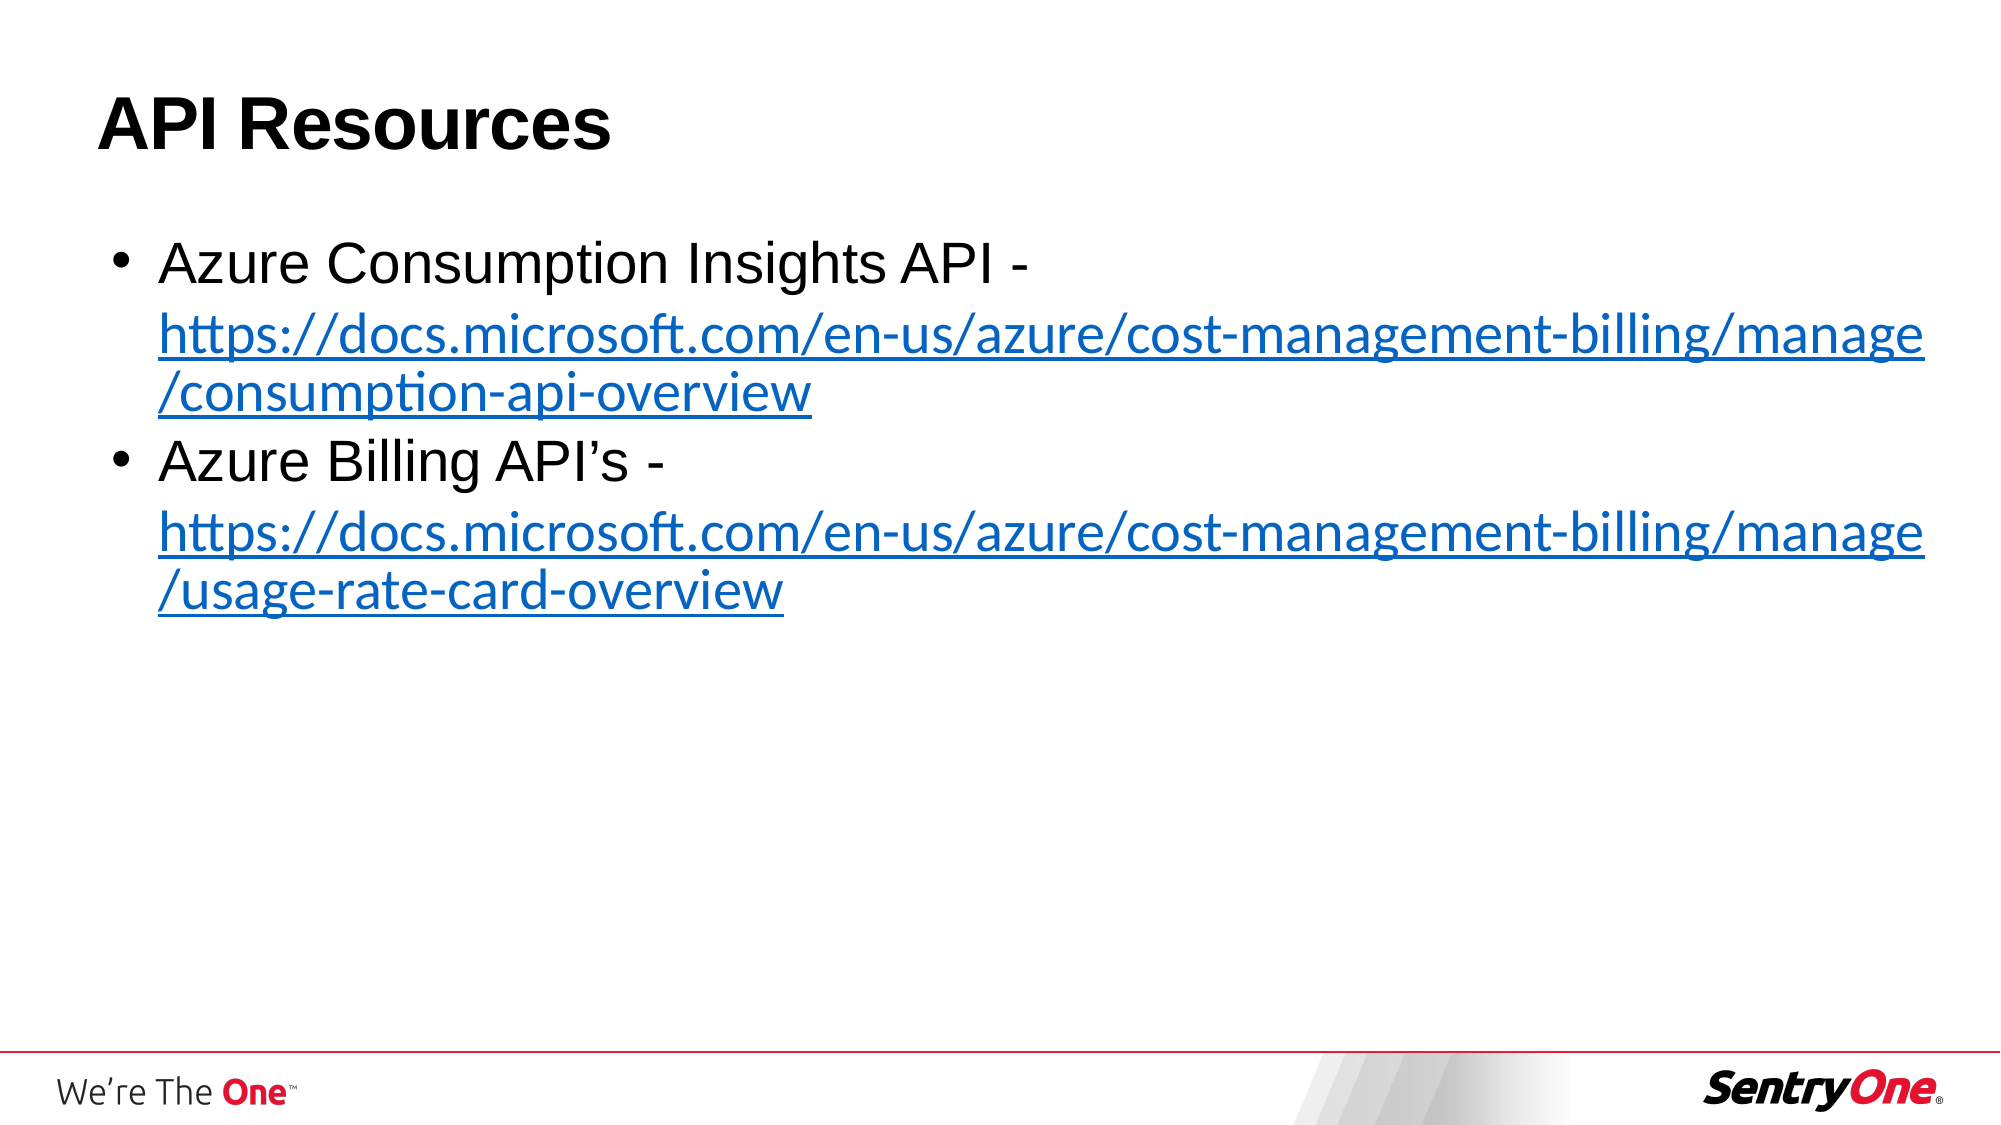

API Resources
Azure Consumption Insights API - https://docs.microsoft.com/en-us/azure/cost-management-billing/manage/consumption-api-overview
Azure Billing API’s - https://docs.microsoft.com/en-us/azure/cost-management-billing/manage/usage-rate-card-overview